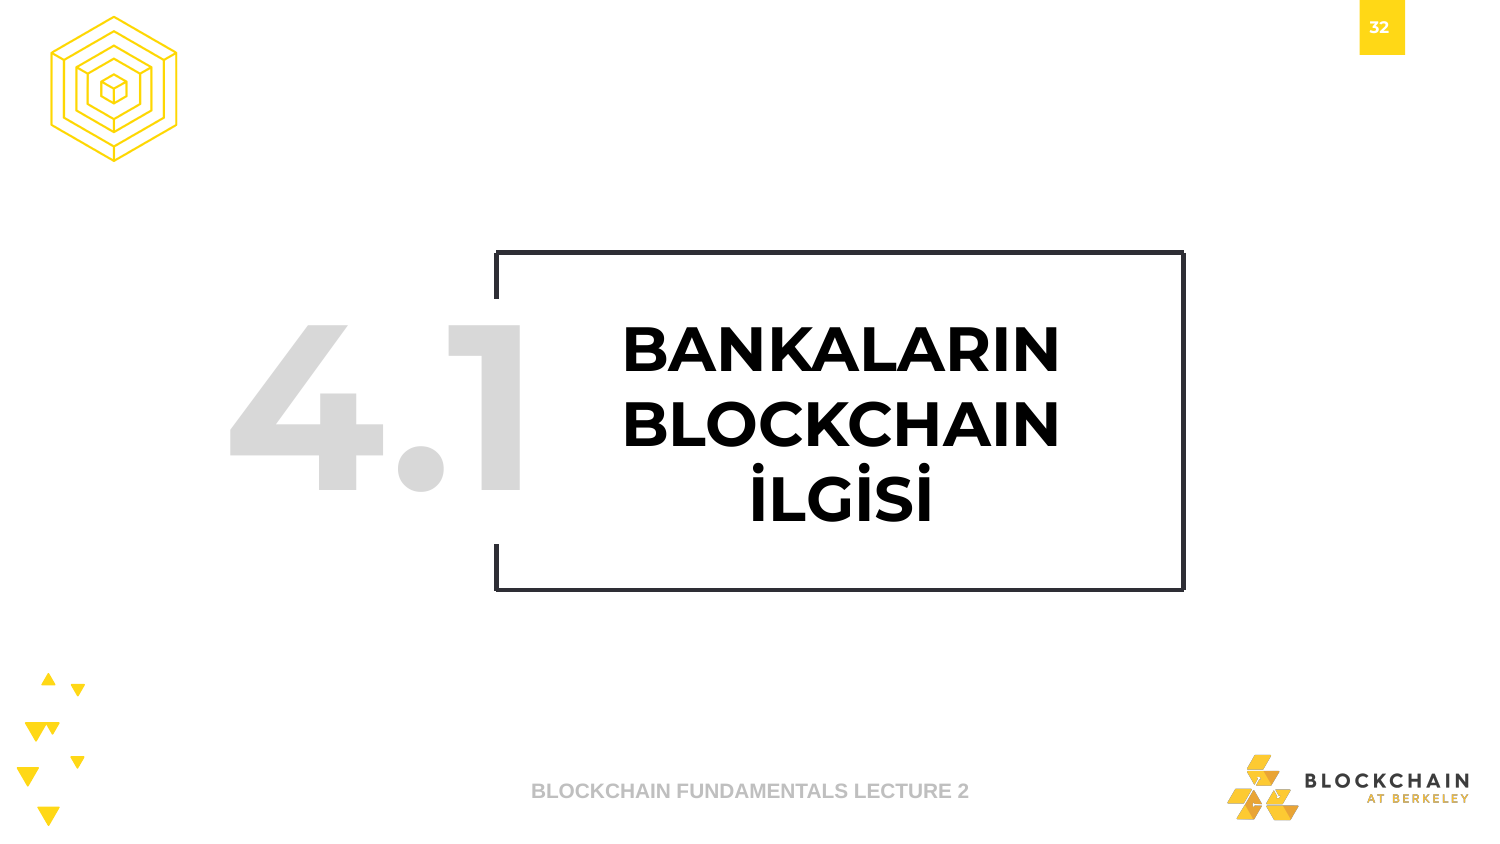

4.1
BANKALARIN BLOCKCHAIN İLGİSİ
BLOCKCHAIN FUNDAMENTALS LECTURE 2